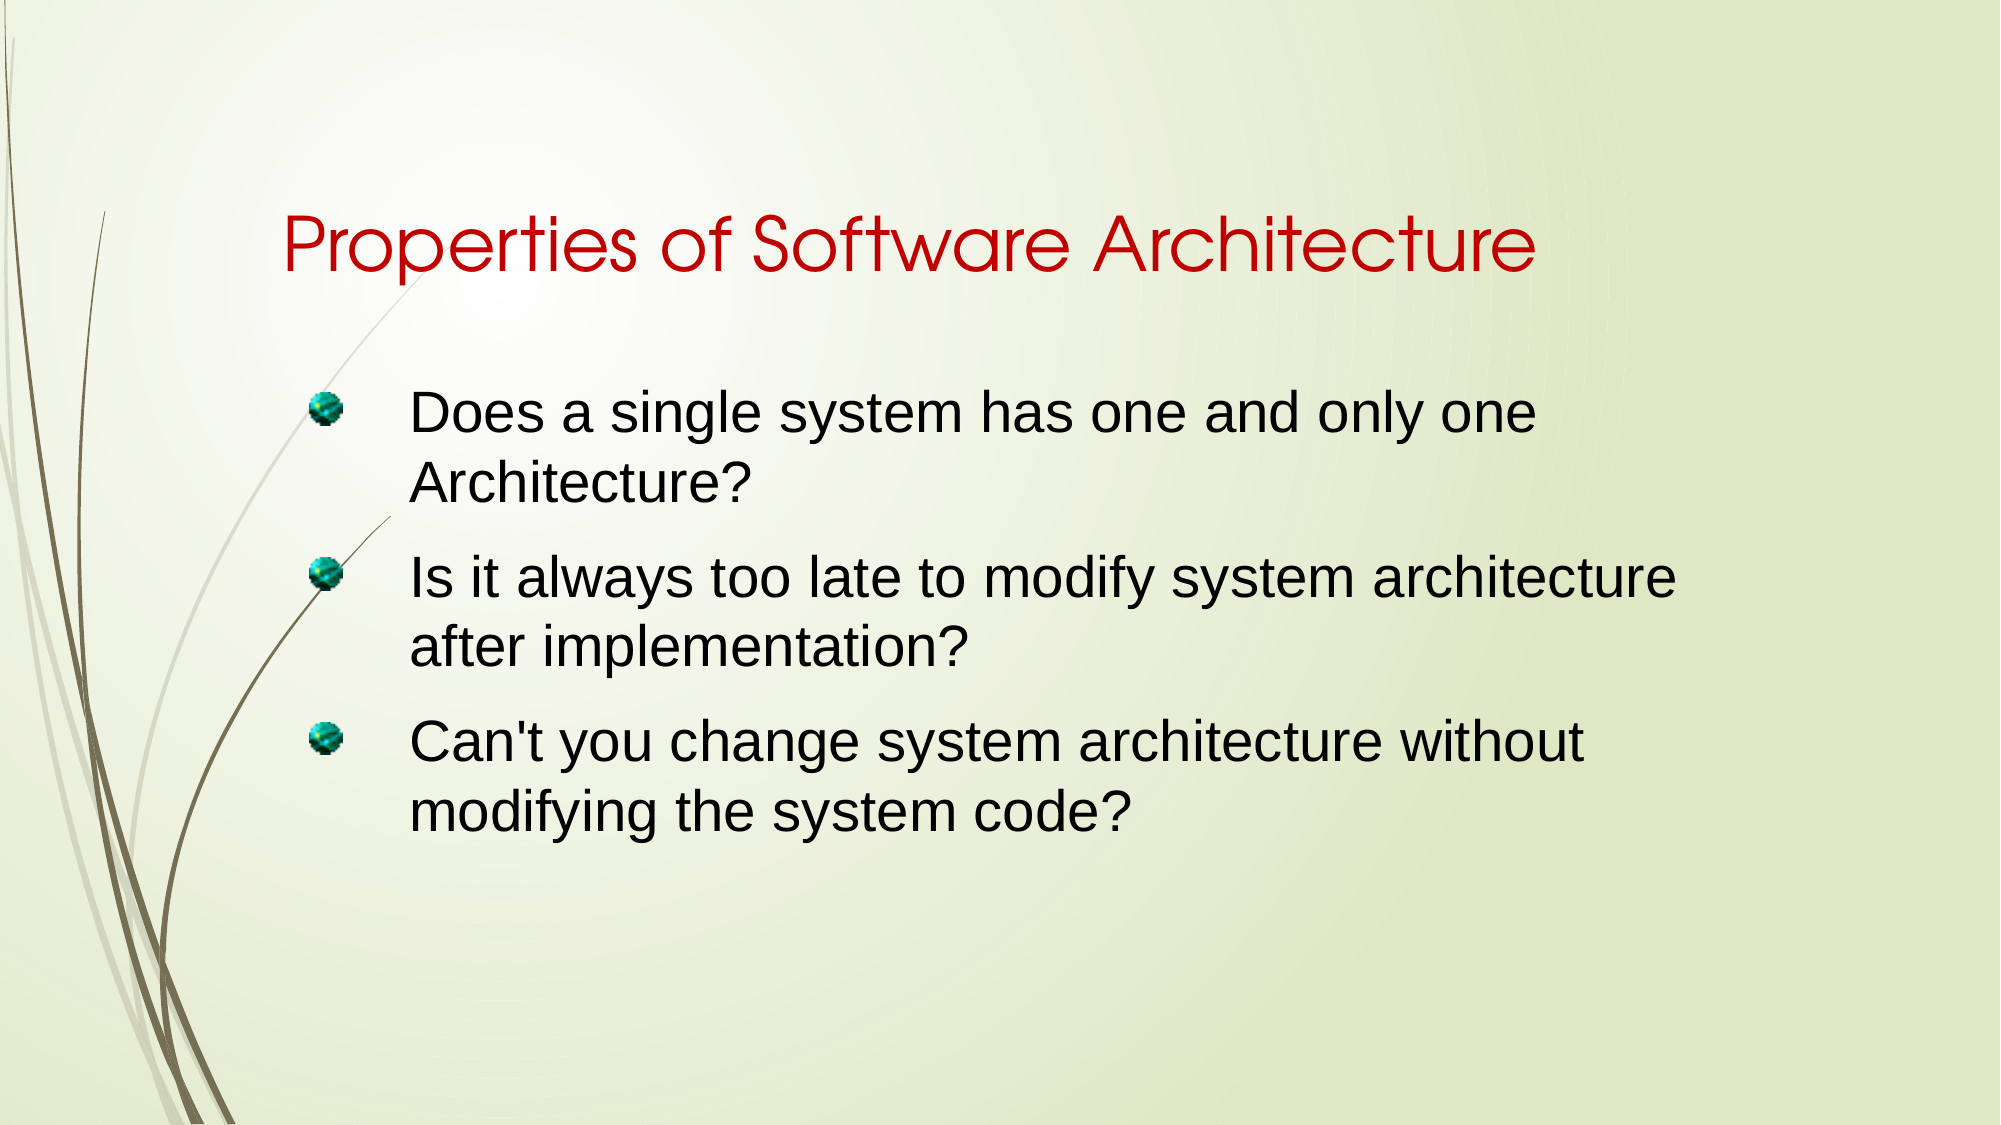

Properties of Software Architecture

Does a single system has one and only one Architecture?
Is it always too late to modify system architecture after implementation?
Can't you change system architecture without modifying the system code?